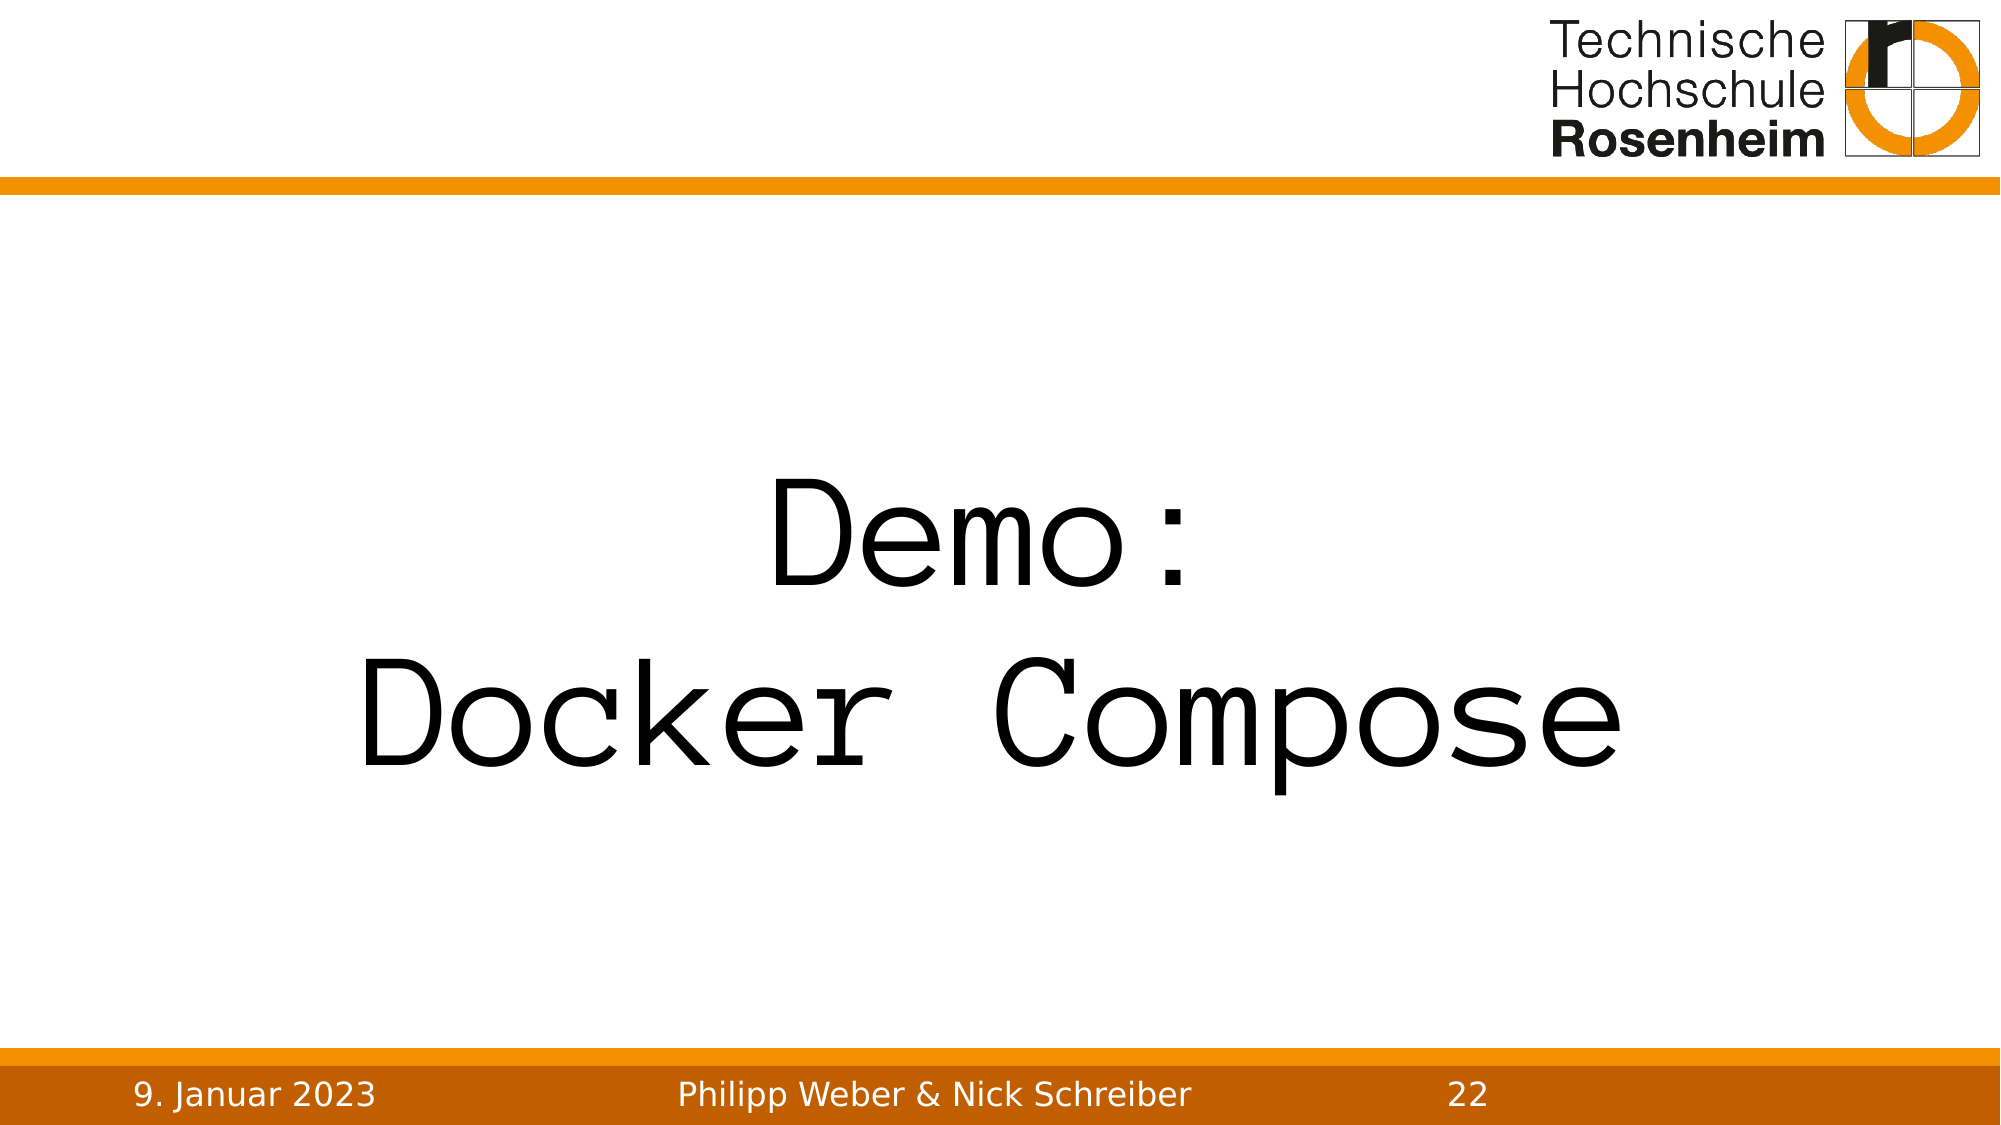

# Demo: Docker Compose
9. Januar 2023
Philipp Weber & Nick Schreiber
22